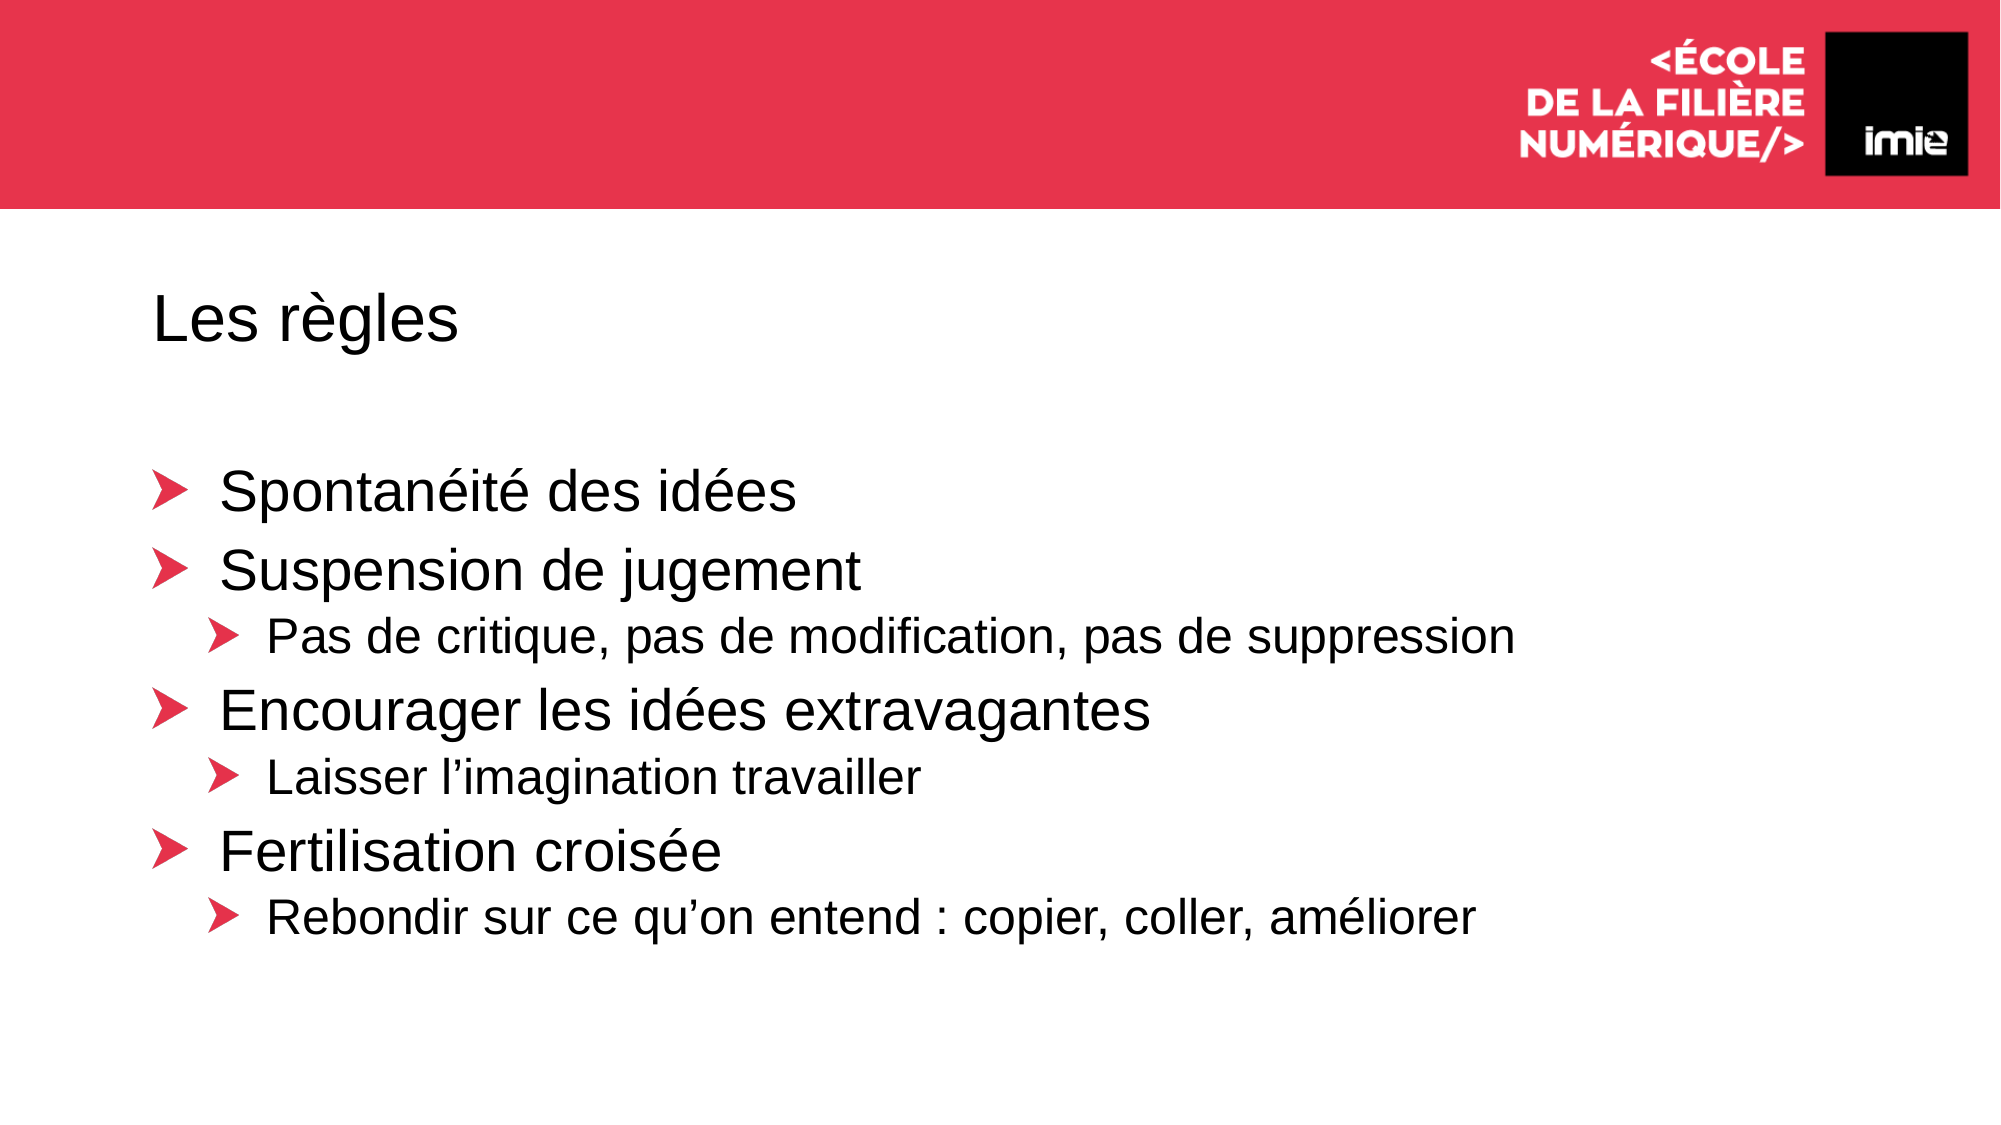

# Les règles
  Spontanéité des idées
  Suspension de jugement
  Pas de critique, pas de modification, pas de suppression
  Encourager les idées extravagantes
  Laisser l’imagination travailler
  Fertilisation croisée
  Rebondir sur ce qu’on entend : copier, coller, améliorer